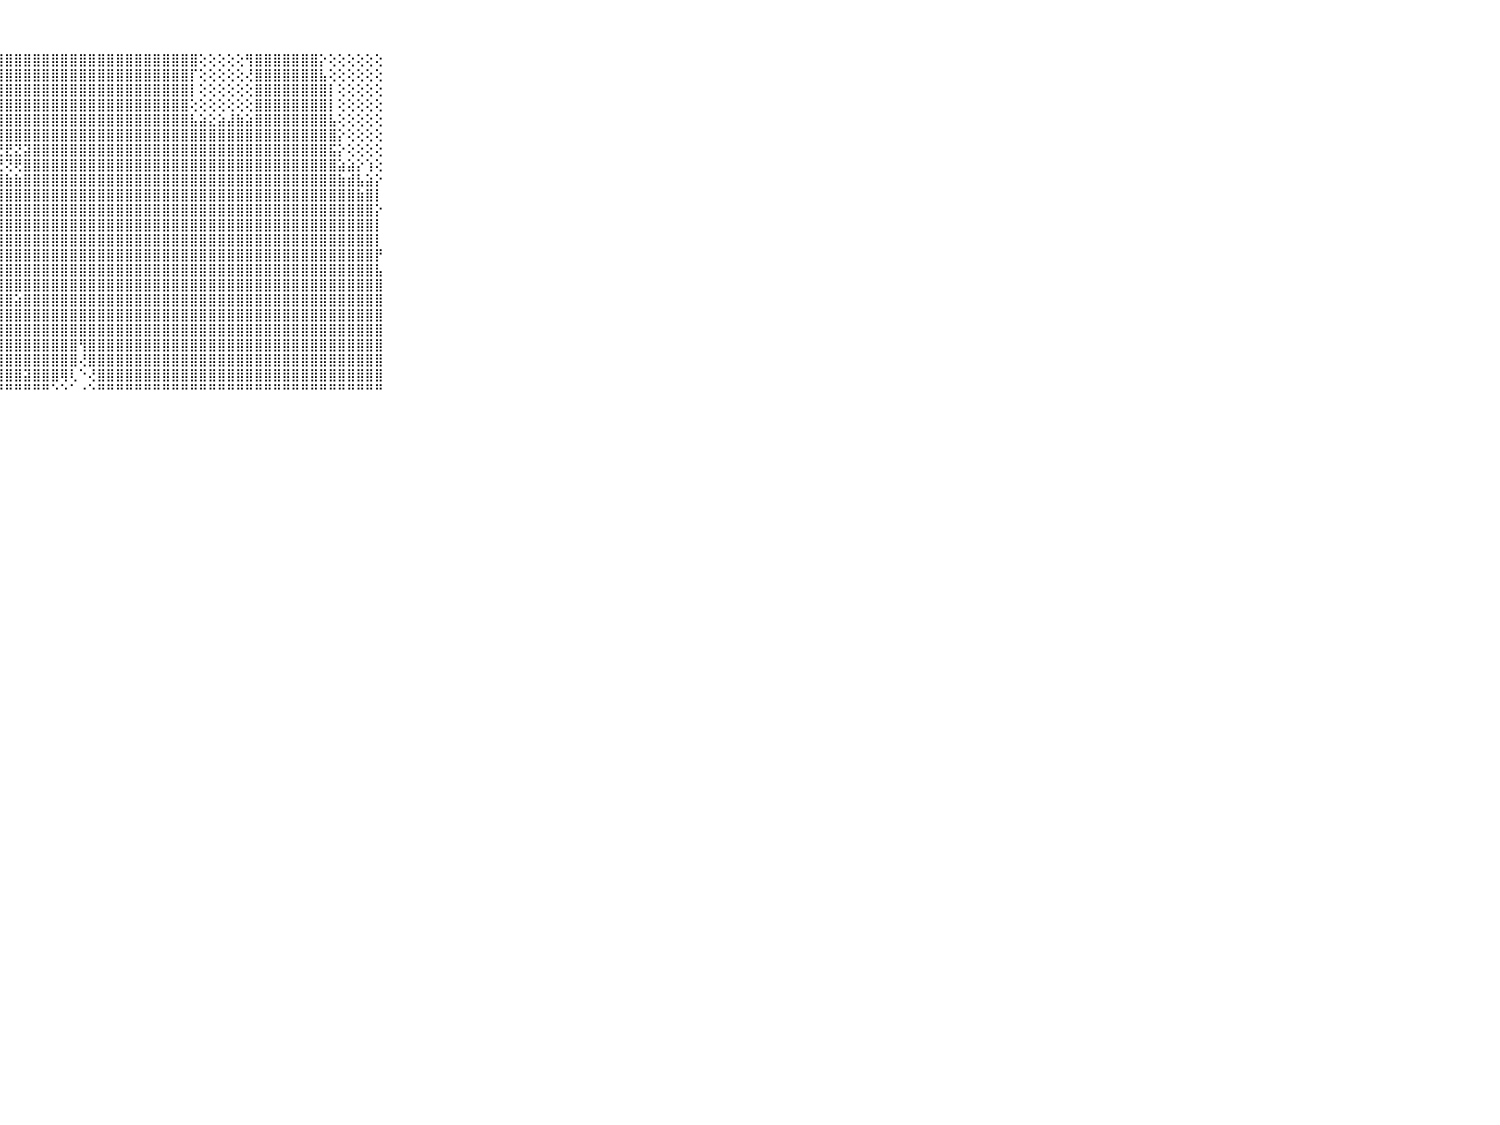

⠀⠀⠀⠀⠀⠀⠀⠀⠀⠀⠀⣿⣿⣿⣿⣿⣿⣿⣿⣿⣿⣿⣿⣿⣿⣿⣿⣿⣿⣿⣿⣿⣿⣿⣿⣿⣿⣿⣿⣿⣿⣿⣿⣿⣿⣿⣿⣿⣿⢕⢕⢕⢕⢕⢻⣿⣿⣿⣿⣿⣿⣿⡕⢕⢕⢕⢕⢕⢕⠀⠀⠀⠀⠀⠀⠀⠀⠀⠀⠀⠀
⠀⠀⠀⠀⠀⠀⠀⠀⠀⠀⠀⣿⣿⣿⣿⣿⣿⣿⣿⣿⣿⣿⣿⣿⣿⣿⣿⣿⣿⣿⣿⣿⣿⣿⣿⣿⣿⣿⣿⣿⣿⣿⣿⣿⣿⣿⣿⣿⡏⢕⢕⢕⢕⢕⢜⣿⣿⣿⣿⣿⣿⣿⣧⢕⢕⢕⢕⢕⢕⠀⠀⠀⠀⠀⠀⠀⠀⠀⠀⠀⠀
⠀⠀⠀⠀⠀⠀⠀⠀⠀⠀⠀⣿⣿⣿⣿⣿⣿⣿⣿⣿⣿⣿⣿⣿⣿⣿⣿⣿⣿⣿⣿⣿⣿⣿⣿⣿⣿⣿⣿⣿⣿⣿⣿⣿⣿⣿⣿⣿⡇⢕⢕⢕⢕⢕⢕⣿⣿⣿⣿⣿⣿⣿⣿⡇⢕⢕⢕⢕⢕⠀⠀⠀⠀⠀⠀⠀⠀⠀⠀⠀⠀
⠀⠀⠀⠀⠀⠀⠀⠀⠀⠀⠀⣿⣿⣿⣿⣿⣿⣿⣿⣿⣿⣿⣿⣿⣿⣿⣿⣿⣿⣿⣿⣿⣿⣿⣿⣿⣿⣿⣿⣿⣿⣿⣿⣿⣿⣿⣿⣿⢕⢕⢕⢕⢕⢕⢕⣿⣿⣿⣿⣿⣿⣿⣿⡇⢕⢕⢕⢕⢕⠀⠀⠀⠀⠀⠀⠀⠀⠀⠀⠀⠀
⠀⠀⠀⠀⠀⠀⠀⠀⠀⠀⠀⣿⣿⣿⣿⣿⣿⣿⣿⣿⣿⣿⣿⣿⣿⣿⣿⣿⣿⣿⣿⣿⣿⣿⣿⣿⣿⣿⣿⣿⣿⣿⣿⣿⣿⣿⣿⣿⣧⣵⣕⣵⣼⣷⣵⣿⣿⣿⣿⣿⣿⣿⣿⣧⢕⢕⢕⢕⢕⠀⠀⠀⠀⠀⠀⠀⠀⠀⠀⠀⠀
⠀⠀⠀⠀⠀⠀⠀⠀⠀⠀⠀⣿⣿⣿⣿⣿⣿⣿⣿⣿⣿⣿⣿⣿⣿⣿⣿⣿⣿⣿⣿⣿⣿⣿⣿⣿⣿⣿⣿⣿⣿⣿⣿⣿⣿⣿⣿⣿⣿⣿⣿⣿⣿⣿⣿⣿⣿⣿⣿⣿⣿⣿⣿⣿⡕⢕⢕⢕⢕⠀⠀⠀⠀⠀⠀⠀⠀⠀⠀⠀⠀
⠀⠀⠀⠀⠀⠀⠀⠀⠀⠀⠀⣿⣿⣿⣿⣿⣿⣿⣿⣿⣿⢿⢏⢍⢍⢕⣵⣝⣟⣝⣽⣿⣿⣿⣿⣿⣿⣿⣿⣿⣿⣿⣿⣿⣿⣿⣿⣿⣿⣿⣿⣿⣿⣿⣿⣿⣿⣿⣿⣿⣿⣿⣿⣯⡕⢕⢕⢕⢕⠀⠀⠀⠀⠀⠀⠀⠀⠀⠀⠀⠀
⠀⠀⠀⠀⠀⠀⠀⠀⠀⠀⠀⣿⣿⣿⣿⣿⣿⣿⡟⠝⠕⢅⣕⣷⢷⢏⢟⢝⢝⢟⣿⣿⣿⣿⣿⣿⣿⣿⣿⣿⣿⣿⣿⣿⣿⣿⣿⣿⣿⣿⣿⣿⣿⣿⣿⣿⣿⣿⣿⣿⣿⣿⣿⣿⣵⣵⡕⢱⢕⠀⠀⠀⠀⠀⠀⠀⠀⠀⠀⠀⠀
⠀⠀⠀⠀⠀⠀⠀⠀⠀⠀⠀⣿⣿⣿⣿⣿⣿⡿⢇⢑⠔⠱⢵⢆⢱⢕⢕⢸⣷⣷⣿⣿⣿⣿⣿⣿⣿⣿⣿⣿⣿⣿⣿⣿⣿⣿⣿⣿⣿⣿⣿⣿⣿⣿⣿⣿⣿⣿⣿⣿⣿⣿⣿⣿⣷⣾⣧⣵⡕⠀⠀⠀⠀⠀⠀⠀⠀⠀⠀⠀⠀
⠀⠀⠀⠀⠀⠀⠀⠀⠀⠀⠀⣿⣿⣿⣿⣿⣿⢇⢕⡵⡿⢞⣟⣇⣕⣵⣵⣿⣿⣿⣿⣿⣿⣿⣿⣿⣿⣿⣿⣿⣿⣿⣿⣿⣿⣿⣿⣿⣿⣿⣿⣿⣿⣿⣿⣿⣿⣿⣿⣿⣿⣿⣿⣿⣿⣿⣷⣿⡇⠀⠀⠀⠀⠀⠀⠀⠀⠀⠀⠀⠀
⠀⠀⠀⠀⠀⠀⠀⠀⠀⠀⠀⣿⣿⣿⣿⣿⣿⡼⢕⣾⣿⣿⣿⣿⣿⣿⣿⣿⣿⣿⣿⣿⣿⣿⣿⣿⣿⣿⣿⣿⣿⣿⣿⣿⣿⣿⣿⣿⣿⣿⣿⣿⣿⣿⣿⣿⣿⣿⣿⣿⣿⣿⣿⣿⣿⣿⣿⣿⡕⠀⠀⠀⠀⠀⠀⠀⠀⠀⠀⠀⠀
⠀⠀⠀⠀⠀⠀⠀⠀⠀⠀⠀⣿⣿⣿⣿⣿⣿⢇⢕⢸⣿⣿⣿⣿⣿⣿⣿⣿⣿⣿⣿⣿⣿⣿⣿⣿⣿⣿⣿⣿⣿⣿⣿⣿⣿⣿⣿⣿⣿⣿⣿⣿⣿⣿⣿⣿⣿⣿⣿⣿⣿⣿⣿⣿⣿⣿⣿⣿⡇⠀⠀⠀⠀⠀⠀⠀⠀⠀⠀⠀⠀
⠀⠀⠀⠀⠀⠀⠀⠀⠀⠀⠀⣿⣿⣿⣿⣿⣿⡇⢕⢹⣿⣿⣿⣿⣿⣿⣿⣿⣿⣿⣿⣿⣿⣿⣿⣿⣿⣿⣿⣿⣿⣿⣿⣿⣿⣿⣿⣿⣿⣿⣿⣿⣿⣿⣿⣿⣿⣿⣿⣿⣿⣿⣿⣿⣿⣿⣿⣿⡇⠀⠀⠀⠀⠀⠀⠀⠀⠀⠀⠀⠀
⠀⠀⠀⠀⠀⠀⠀⠀⠀⠀⠀⣿⣿⣿⣿⣿⣿⣷⢕⢸⣿⣿⣿⣿⣿⣿⣿⣿⣿⣿⣿⣿⣿⣿⣿⣿⣿⣿⣿⣿⣿⣿⣿⣿⣿⣿⣿⣿⣿⣿⣿⣿⣿⣿⣿⣿⣿⣿⣿⣿⣿⣿⣿⣿⣿⣿⣿⣿⡟⠀⠀⠀⠀⠀⠀⠀⠀⠀⠀⠀⠀
⠀⠀⠀⠀⠀⠀⠀⠀⠀⠀⠀⣿⣿⣿⣿⣿⣿⣿⣇⢸⣿⣿⣿⣿⣿⣿⣿⣿⣿⣿⣿⣿⣿⣿⣿⣿⣿⣿⣿⣿⣿⣿⣿⣿⣿⣿⣿⣿⣿⣿⣿⣿⣿⣿⣿⣿⣿⣿⣿⣿⣿⣿⣿⣿⣿⣿⣿⣿⣧⠀⠀⠀⠀⠀⠀⠀⠀⠀⠀⠀⠀
⠀⠀⠀⠀⠀⠀⠀⠀⠀⠀⠀⣿⣿⣿⣿⣿⣿⣿⣿⣷⣿⣿⣿⣿⣿⣿⣿⣿⣿⣿⣿⣿⣿⣿⣿⣿⣿⣿⣿⣿⣿⣿⣿⣿⣿⣿⣿⣿⣿⣿⣿⣿⣿⣿⣿⣿⣿⣿⣿⣿⣿⣿⣿⣿⣿⣿⣿⣿⣿⠀⠀⠀⠀⠀⠀⠀⠀⠀⠀⠀⠀
⠀⠀⠀⠀⠀⠀⠀⠀⠀⠀⠀⣿⣿⣿⣿⣿⣿⣿⣿⣿⣿⣿⣿⣿⣿⣿⣿⣽⣿⣵⣿⣿⣿⣿⣿⣿⣿⣿⣿⣿⣿⣿⣿⣿⣿⣿⣿⣿⣿⣿⣿⣿⣿⣿⣿⣿⣿⣿⣿⣿⣿⣿⣿⣿⣿⣿⣿⣿⣿⠀⠀⠀⠀⠀⠀⠀⠀⠀⠀⠀⠀
⠀⠀⠀⠀⠀⠀⠀⠀⠀⠀⠀⣿⣿⣿⣿⣿⣿⣿⣿⣿⣿⣿⣿⣿⣿⣿⣿⣿⣿⣿⣿⣿⣿⣿⣿⣿⣿⣿⣿⣿⣿⣿⣿⣿⣿⣿⣿⣿⣿⣿⣿⣿⣿⣿⣿⣿⣿⣿⣿⣿⣿⣿⣿⣿⣿⣿⣿⣿⣿⠀⠀⠀⠀⠀⠀⠀⠀⠀⠀⠀⠀
⠀⠀⠀⠀⠀⠀⠀⠀⠀⠀⠀⣿⣿⣿⣿⣿⣿⣿⣿⣿⣿⣿⣿⣿⣿⣿⣿⣿⣿⣿⣿⣿⣿⣿⣿⣿⣿⣿⣿⣿⣿⣿⣿⣿⣿⣿⣿⣿⣿⣿⣿⣿⣿⣿⣿⣿⣿⣿⣿⣿⣿⣿⣿⣿⣿⣿⣿⣿⣿⠀⠀⠀⠀⠀⠀⠀⠀⠀⠀⠀⠀
⠀⠀⠀⠀⠀⠀⠀⠀⠀⠀⠀⣿⣿⣿⣿⣿⣿⣿⣿⣿⣿⣿⣿⣿⣿⣿⣿⣿⣿⣿⣿⣿⣿⣿⣿⣿⢻⣿⣿⣿⣿⣿⣿⣿⣿⣿⣿⣿⣿⣿⣿⣿⣿⣿⣿⣿⣿⣿⣿⣿⣿⣿⣿⣿⣿⣿⣿⣿⣿⠀⠀⠀⠀⠀⠀⠀⠀⠀⠀⠀⠀
⠀⠀⠀⠀⠀⠀⠀⠀⠀⠀⠀⣿⣿⣿⣿⣿⣿⣿⣿⣿⣿⣿⣿⣿⣿⣿⣿⣿⣿⣿⣿⣿⣿⣿⣿⣿⢜⣿⣿⣿⣿⣿⣿⣿⣿⣿⣿⣿⣿⣿⣿⣿⣿⣿⣿⣿⣿⣿⣿⣿⣿⣿⣿⣿⣿⣿⣿⣿⣿⠀⠀⠀⠀⠀⠀⠀⠀⠀⠀⠀⠀
⠀⠀⠀⠀⠀⠀⠀⠀⠀⠀⠀⣿⣿⣿⣿⣿⣿⣿⣿⣿⣿⣿⡇⢻⣿⣿⣿⣿⣿⣿⣽⣿⣿⣿⢿⢇⠑⢜⣿⣿⣿⣿⣿⣿⣿⣿⣿⣿⣿⣿⣿⣿⣿⣿⣿⣿⣿⣿⣿⣿⣿⣿⣿⣿⣿⣿⣿⣿⣿⠀⠀⠀⠀⠀⠀⠀⠀⠀⠀⠀⠀
⠀⠀⠀⠀⠀⠀⠀⠀⠀⠀⠀⠛⠛⠛⠛⠛⠛⠛⠛⠛⠛⠛⠑⠘⠛⠛⠛⠛⠛⠛⠛⠛⠛⠑⠑⠁⠐⠑⠛⠛⠛⠛⠛⠛⠛⠛⠛⠛⠛⠛⠛⠛⠛⠛⠛⠛⠛⠛⠛⠛⠛⠛⠛⠛⠛⠛⠛⠛⠛⠀⠀⠀⠀⠀⠀⠀⠀⠀⠀⠀⠀